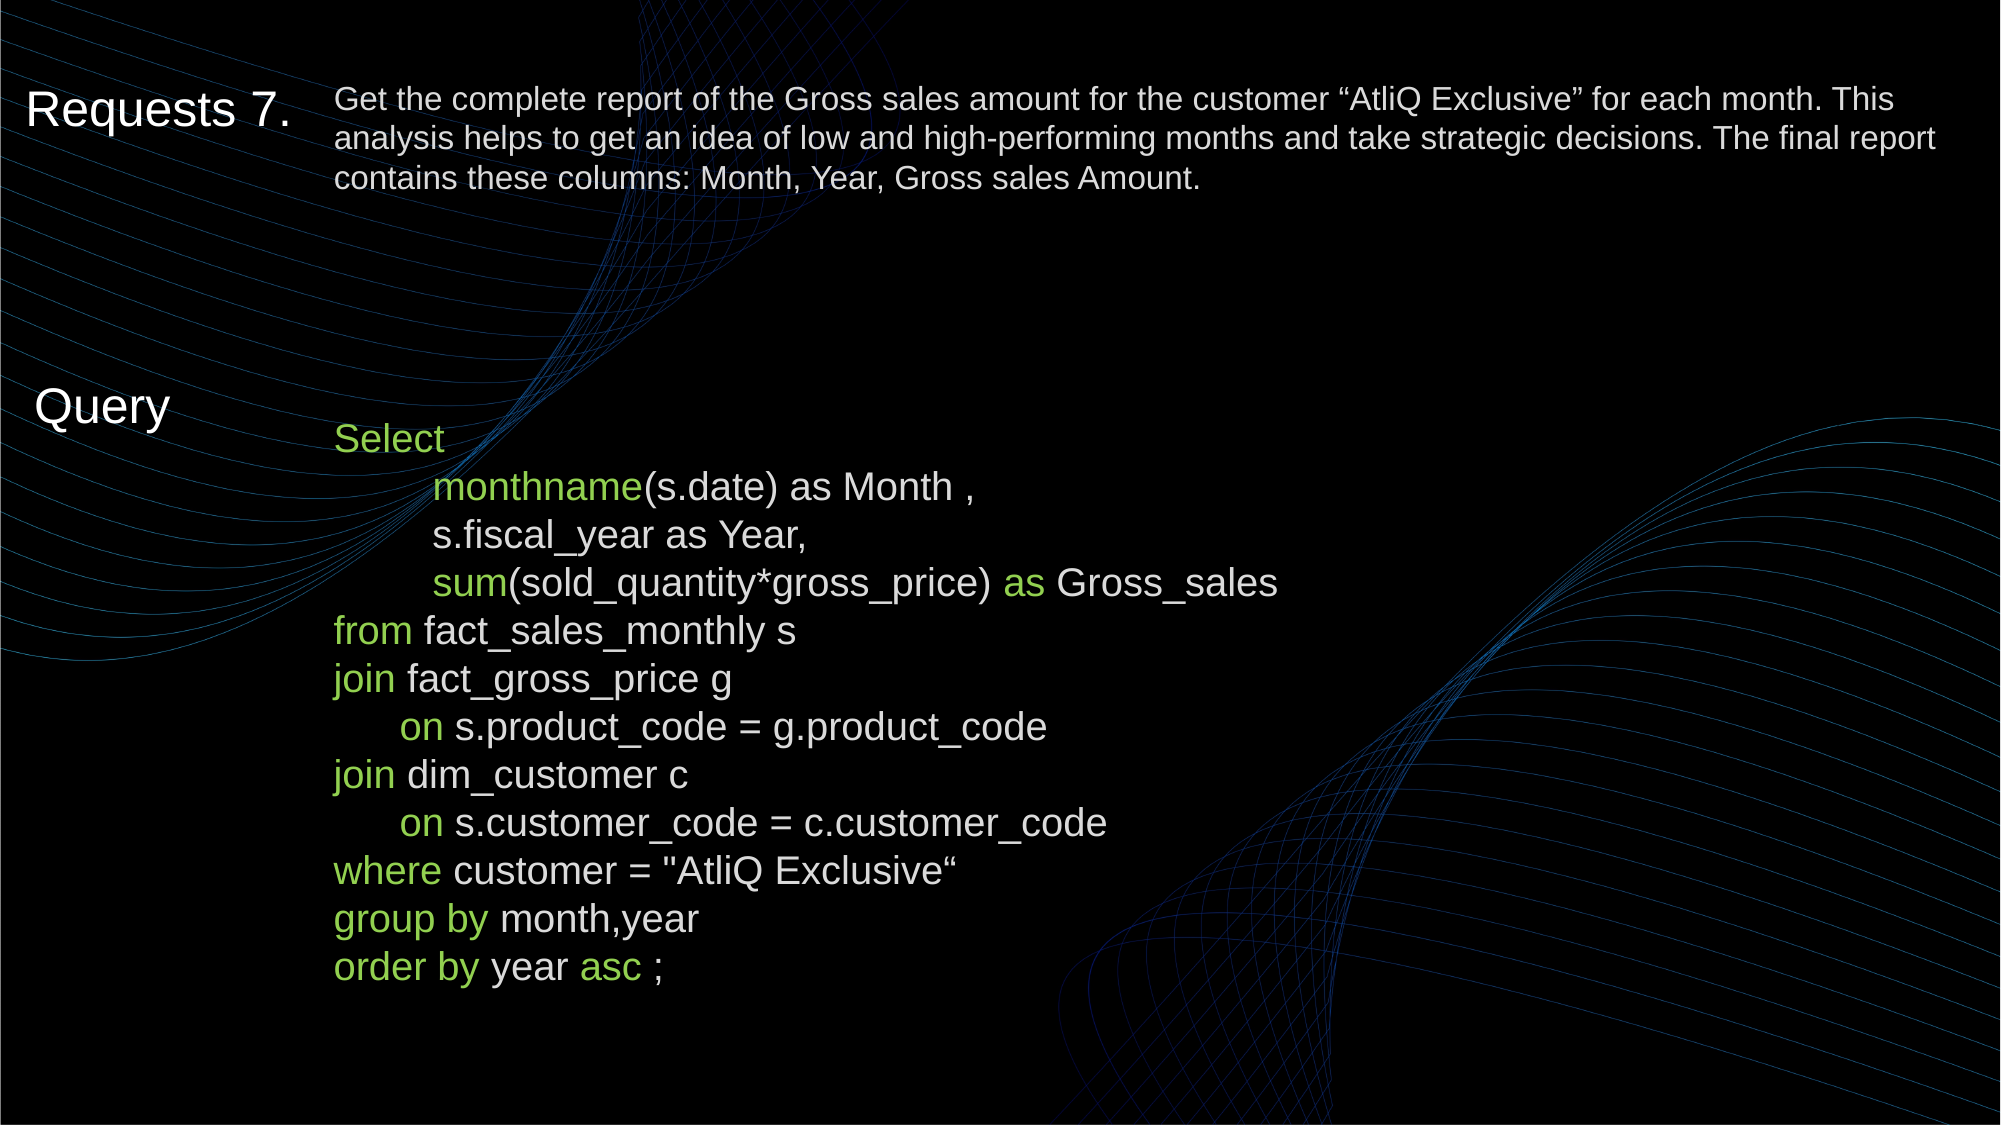

Requests 7.
Get the complete report of the Gross sales amount for the customer “AtliQ Exclusive” for each month. This analysis helps to get an idea of low and high-performing months and take strategic decisions. The final report contains these columns: Month, Year, Gross sales Amount.
Query
Select
         monthname(s.date) as Month ,
         s.fiscal_year as Year,
         sum(sold_quantity*gross_price) as Gross_sales
from fact_sales_monthly s
join fact_gross_price g
      on s.product_code = g.product_code
join dim_customer c
      on s.customer_code = c.customer_code
where customer = "AtliQ Exclusive“
group by month,year
order by year asc ;